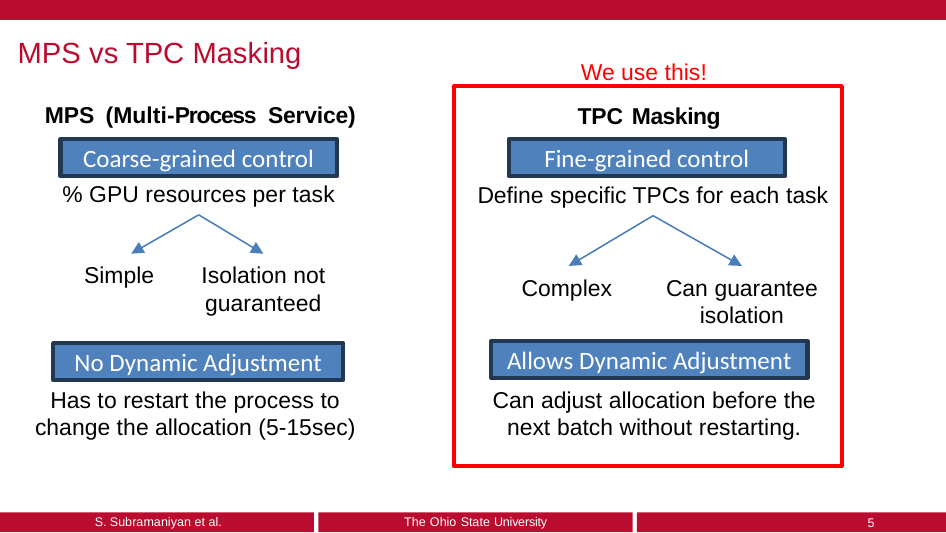

# MPS vs TPC Masking
We use this!

MPS (Multi-Process Service)
TPC Masking
Coarse-grained control
Fine-grained control
% GPU resources per task
Define specific TPCs for each task
Simple
Isolation not guaranteed
Complex
Can guarantee isolation
Allows Dynamic Adjustment
No Dynamic Adjustment
Can adjust allocation before the next batch without restarting.
Has to restart the process to change the allocation (5-15sec)
S. Subramaniyan et al.
The Ohio State University
5